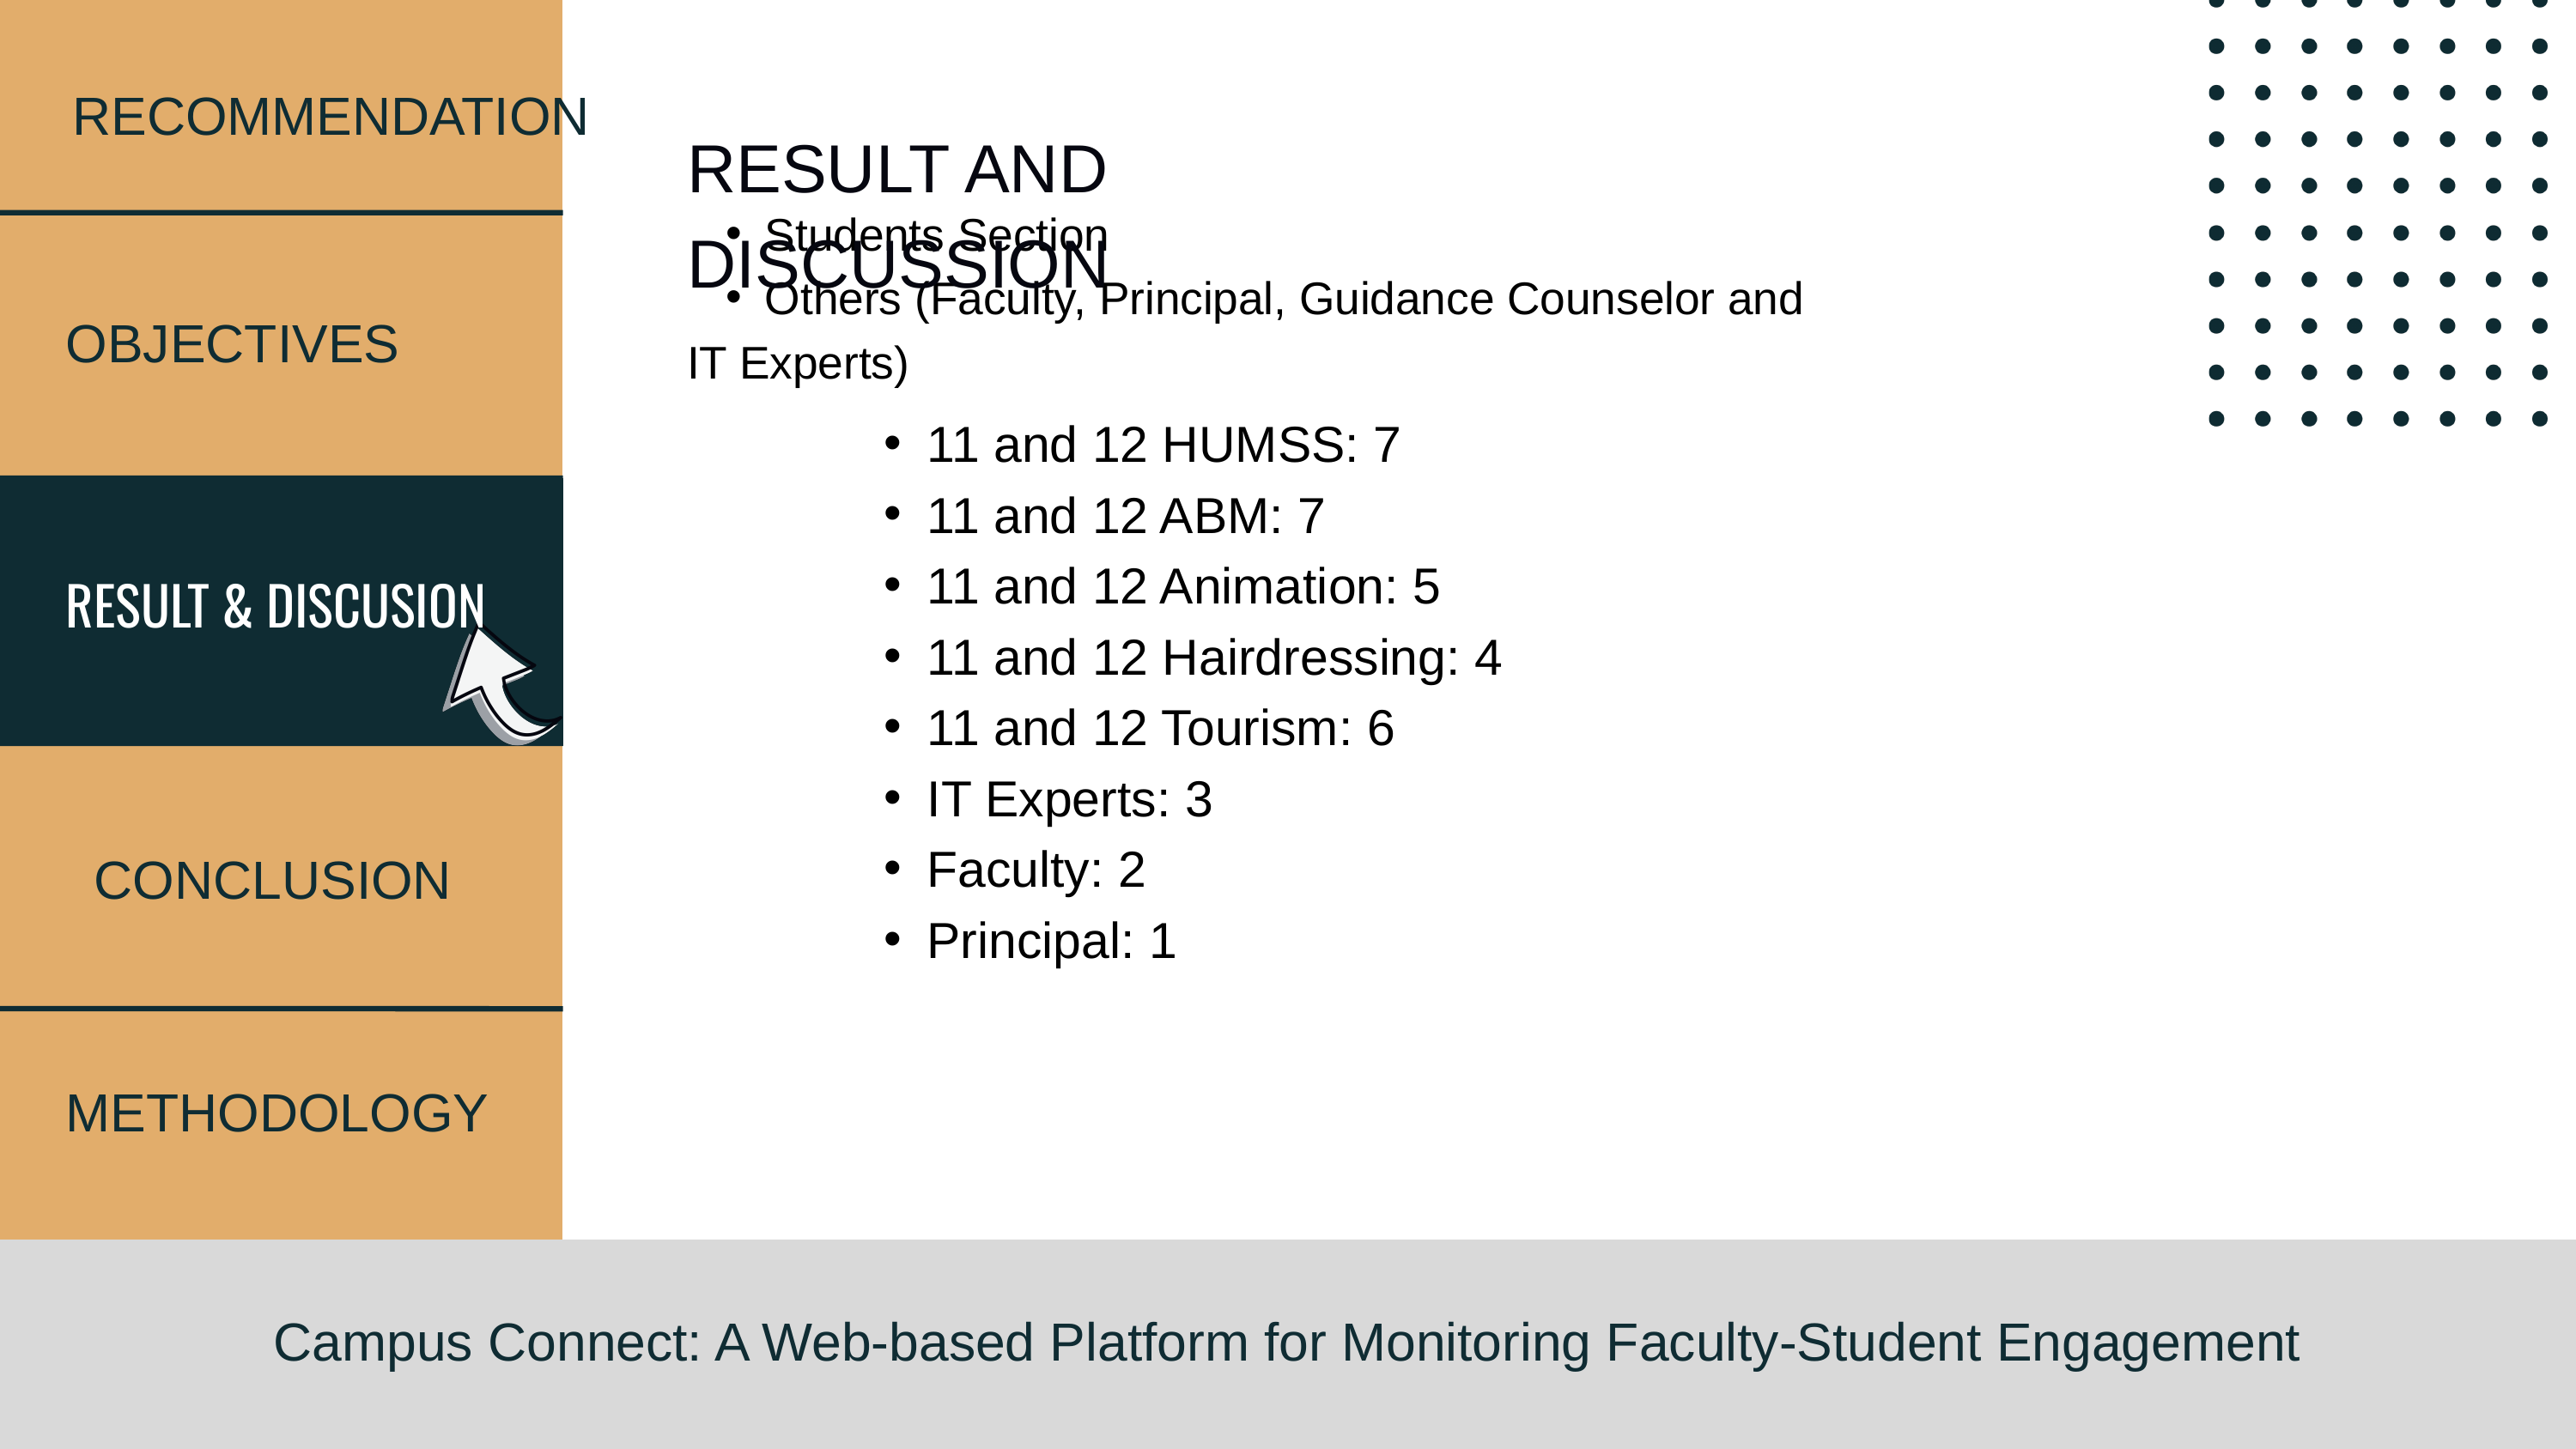

RECOMMENDATION
RESULT AND DISCUSSION
Students Section
Others (Faculty, Principal, Guidance Counselor and
IT Experts)

OBJECTIVES
11 and 12 HUMSS: 7
11 and 12 ABM: 7
11 and 12 Animation: 5
11 and 12 Hairdressing: 4
11 and 12 Tourism: 6
IT Experts: 3
Faculty: 2
Principal: 1

RESULT & DISCUSION

CONCLUSION

METHODOLOGY

Campus Connect: A Web-based Platform for Monitoring Faculty-Student Engagement